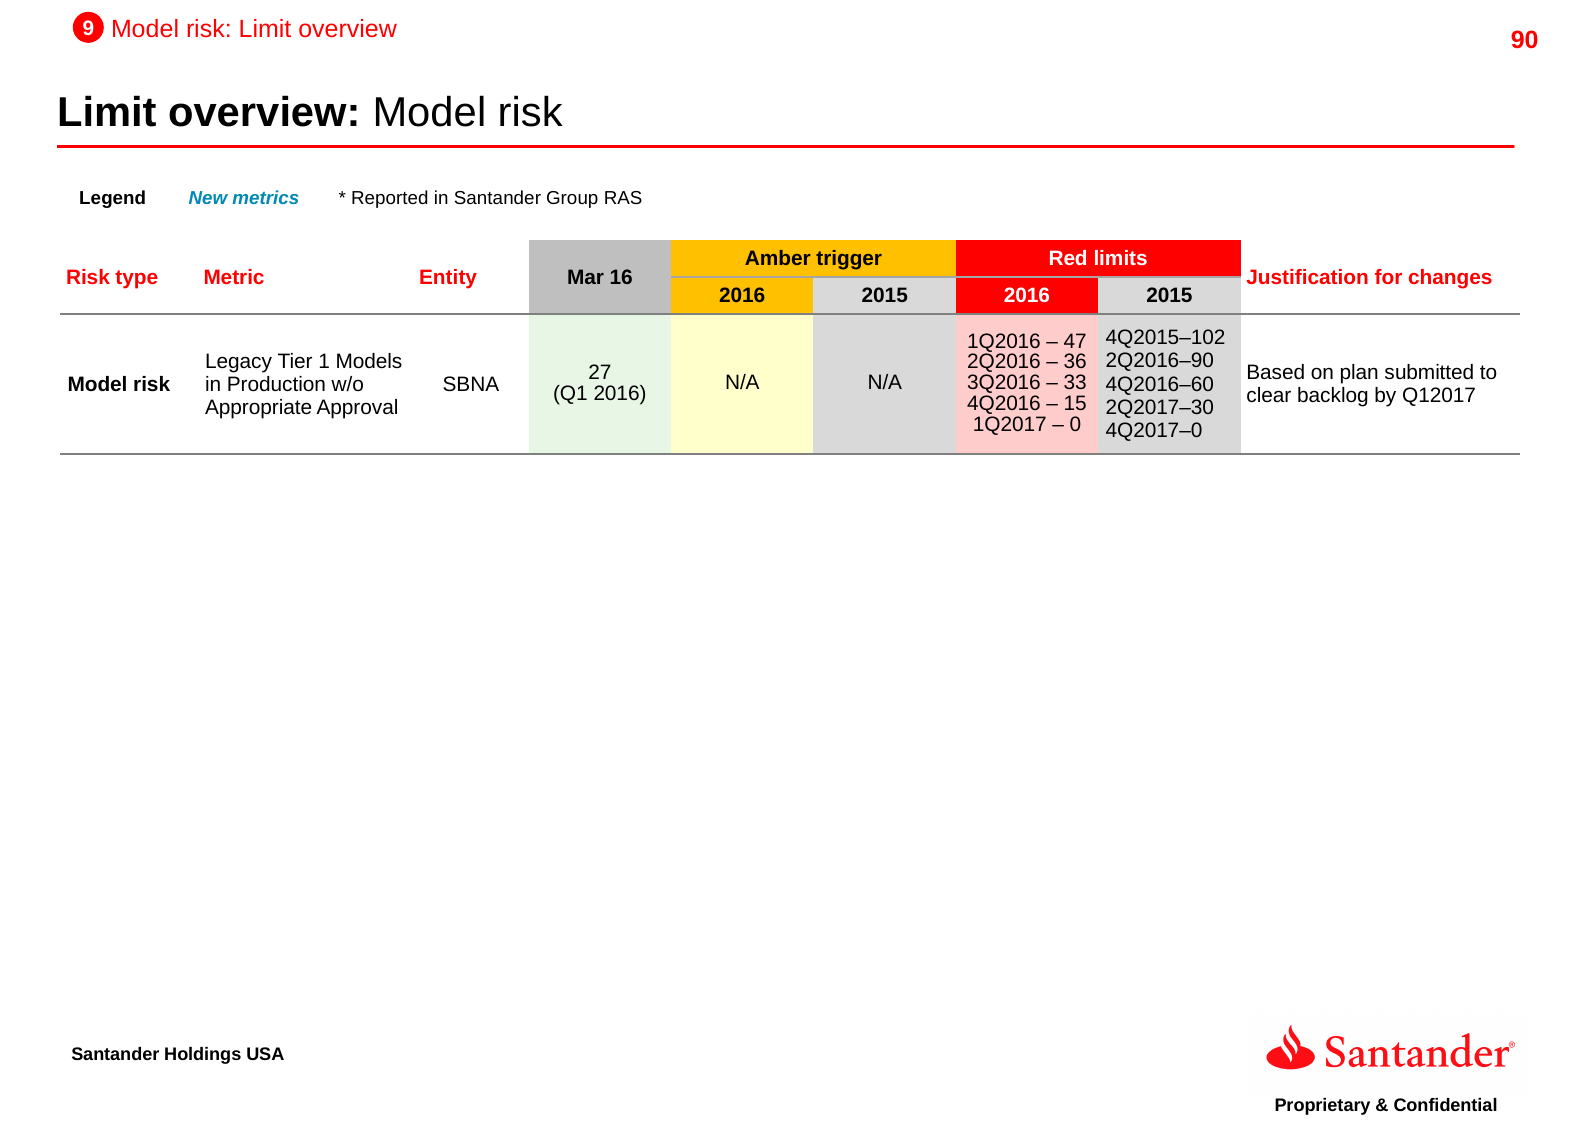

9
Model risk: Limit overview
Limit overview: Model risk
Legend
New metrics
* Reported in Santander Group RAS
| Risk type | Metric | Entity | Mar 16 | Amber trigger |  | Red limits |  | Justification for changes |
| --- | --- | --- | --- | --- | --- | --- | --- | --- |
|  |  |  |  | 2016 | 2015 | 2016 | 2015 |  |
| Model risk | Legacy Tier 1 Models in Production w/o Appropriate Approval | SBNA | 27 (Q1 2016) | N/A | N/A | 1Q2016 – 47 2Q2016 – 36 3Q2016 – 33 4Q2016 – 15 1Q2017 – 0 | 4Q2015–102 2Q2016–90 4Q2016–60 2Q2017–30 4Q2017–0 | Based on plan submitted to clear backlog by Q12017 |